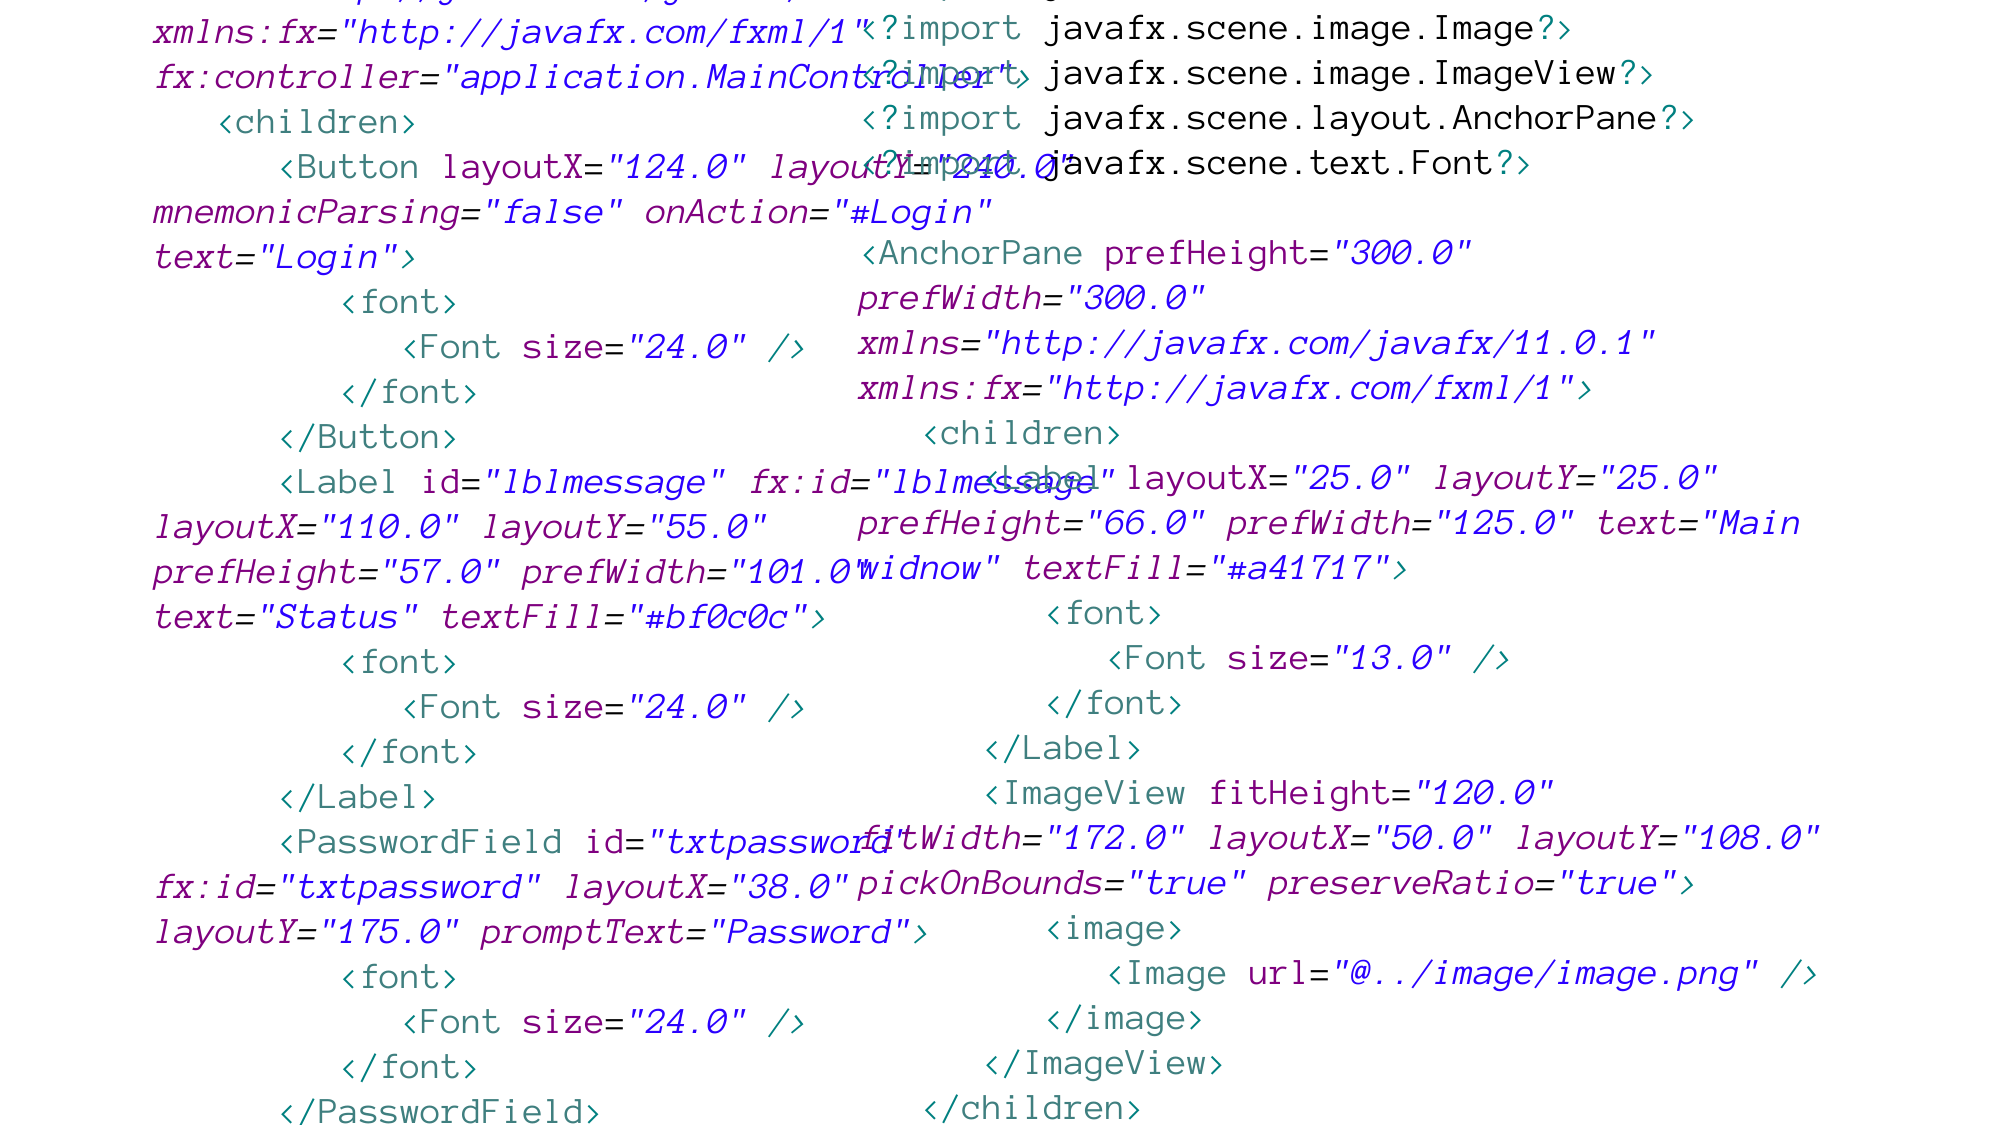

<?xml version="1.0" encoding="UTF-8"?>

<?import javafx.scene.control.Button?>
<?import javafx.scene.control.Label?>
<?import javafx.scene.control.PasswordField?>
<?import javafx.scene.control.TextField?>
<?import javafx.scene.layout.AnchorPane?>
<?import javafx.scene.text.Font?>

<AnchorPane prefHeight="413.0" prefWidth="372.0" xmlns="http://javafx.com/javafx/11.0.1" xmlns:fx="http://javafx.com/fxml/1" fx:controller="application.MainController">
   <children>
      <Button layoutX="124.0" layoutY="240.0" mnemonicParsing="false" onAction="#Login" text="Login">
         <font>
            <Font size="24.0" />
         </font>
      </Button>
      <Label id="lblmessage" fx:id="lblmessage" layoutX="110.0" layoutY="55.0" prefHeight="57.0" prefWidth="101.0" text="Status" textFill="#bf0c0c">
         <font>
            <Font size="24.0" />
         </font>
      </Label>
      <PasswordField id="txtpassword" fx:id="txtpassword" layoutX="38.0" layoutY="175.0" promptText="Password">
         <font>
            <Font size="24.0" />
         </font>
      </PasswordField>
      <TextField id="txtusername" fx:id="txtusername" layoutX="38.0" layoutY="112.0" promptText="username">
         <font>
            <Font size="24.0" />
         </font>
      </TextField>
   </children>
</AnchorPane>
<?xml version="1.0" encoding="UTF-8"?>

<?import javafx.scene.control.Label?>
<?import javafx.scene.image.Image?>
<?import javafx.scene.image.ImageView?>
<?import javafx.scene.layout.AnchorPane?>
<?import javafx.scene.text.Font?>

<AnchorPane prefHeight="300.0" prefWidth="300.0" xmlns="http://javafx.com/javafx/11.0.1" xmlns:fx="http://javafx.com/fxml/1">
   <children>
      <Label layoutX="25.0" layoutY="25.0" prefHeight="66.0" prefWidth="125.0" text="Main widnow" textFill="#a41717">
         <font>
            <Font size="13.0" />
         </font>
      </Label>
      <ImageView fitHeight="120.0" fitWidth="172.0" layoutX="50.0" layoutY="108.0" pickOnBounds="true" preserveRatio="true">
         <image>
            <Image url="@../image/image.png" />
         </image>
      </ImageView>
   </children>
</AnchorPane>